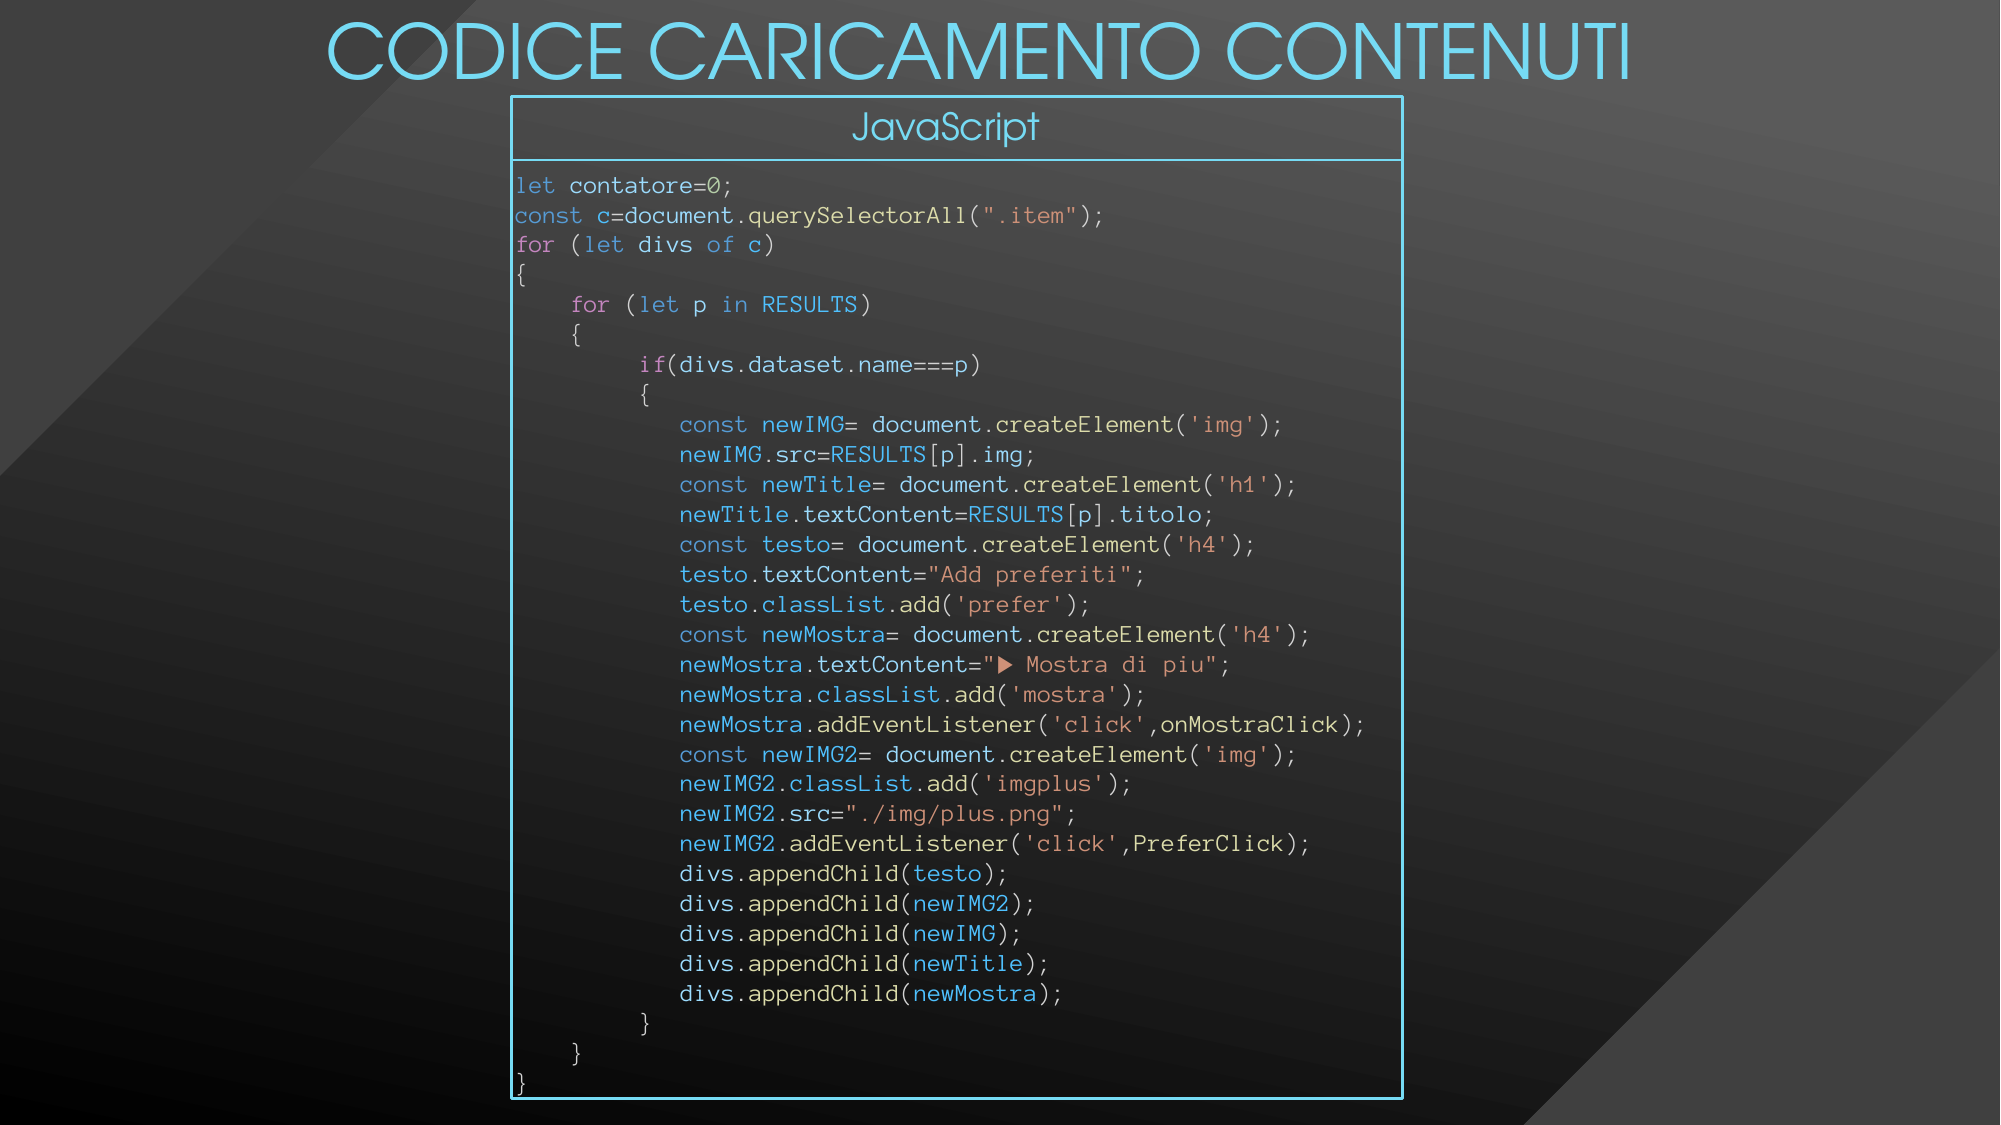

# Codice caricamento contenuti

JavaScript

let contatore=0;
const c=document.querySelectorAll(".item");
for (let divs of c)
{
    for (let p in RESULTS)
    {
         if(divs.dataset.name===p)
         {
            const newIMG= document.createElement('img');
            newIMG.src=RESULTS[p].img;
            const newTitle= document.createElement('h1');
            newTitle.textContent=RESULTS[p].titolo;
            const testo= document.createElement('h4');
            testo.textContent="Add preferiti";
            testo.classList.add('prefer');
            const newMostra= document.createElement('h4');
            newMostra.textContent="▶ Mostra di piu";
            newMostra.classList.add('mostra');
            newMostra.addEventListener('click',onMostraClick);
            const newIMG2= document.createElement('img');
            newIMG2.classList.add('imgplus');
            newIMG2.src="./img/plus.png";
            newIMG2.addEventListener('click',PreferClick);
            divs.appendChild(testo);
            divs.appendChild(newIMG2);
            divs.appendChild(newIMG);
            divs.appendChild(newTitle);
            divs.appendChild(newMostra);
         }
    }
}